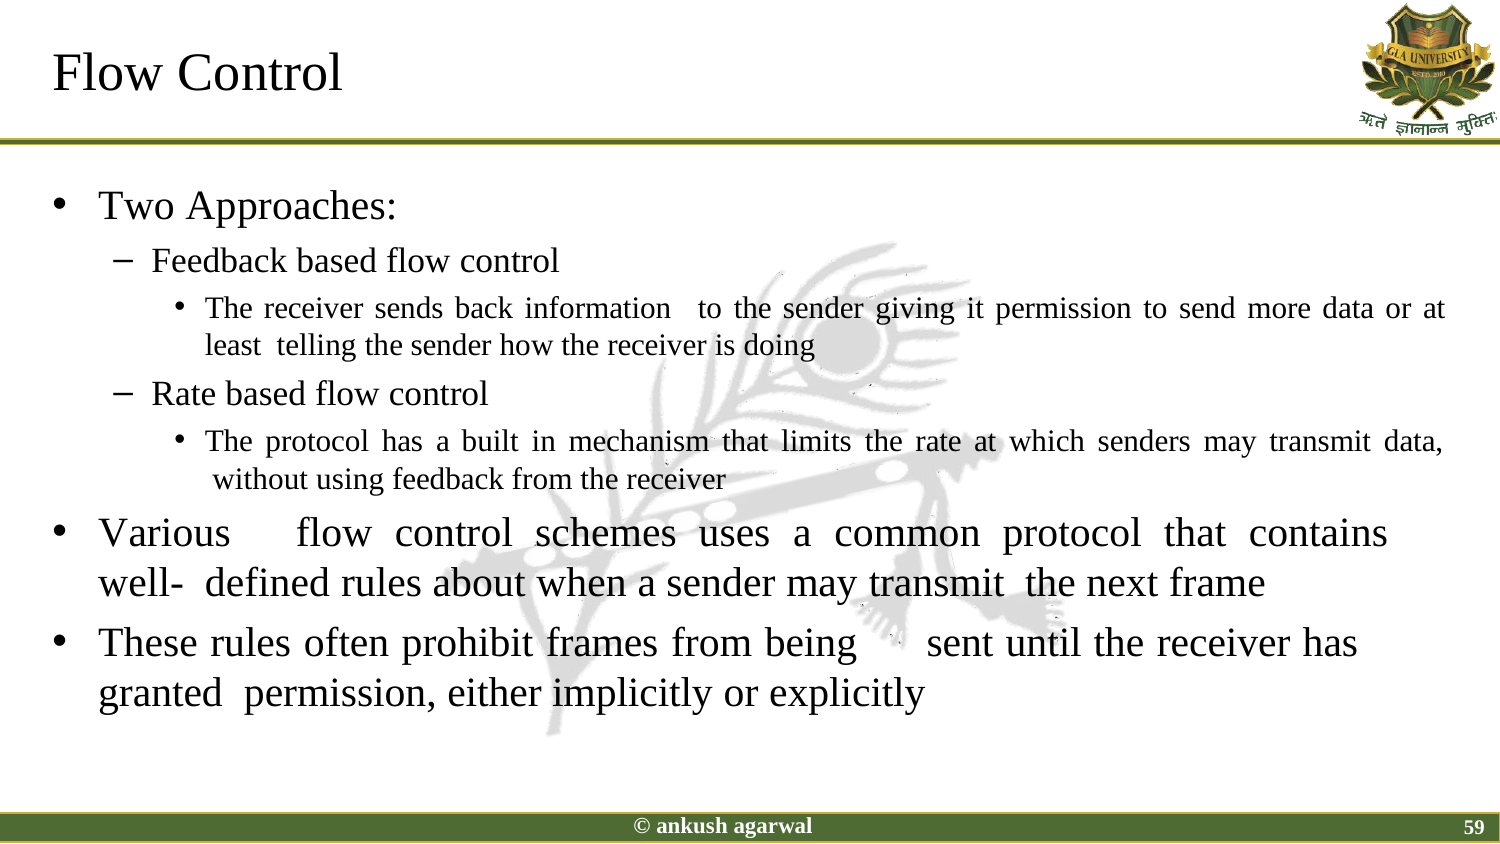

# Flow Control
Two Approaches:
Feedback based flow control
The receiver sends back information
to the sender giving it permission to send more data or at
least telling the sender how the receiver is doing
Rate based flow control
The protocol has a built in mechanism that limits the rate at which senders may transmit data,  without using feedback from the receiver
Various	flow	control	schemes	uses	a	common	protocol	that	contains	well-  defined rules about when a sender may transmit the next frame
These rules often prohibit frames from being	sent until the receiver has granted  permission, either implicitly or explicitly
© ankush agarwal
59